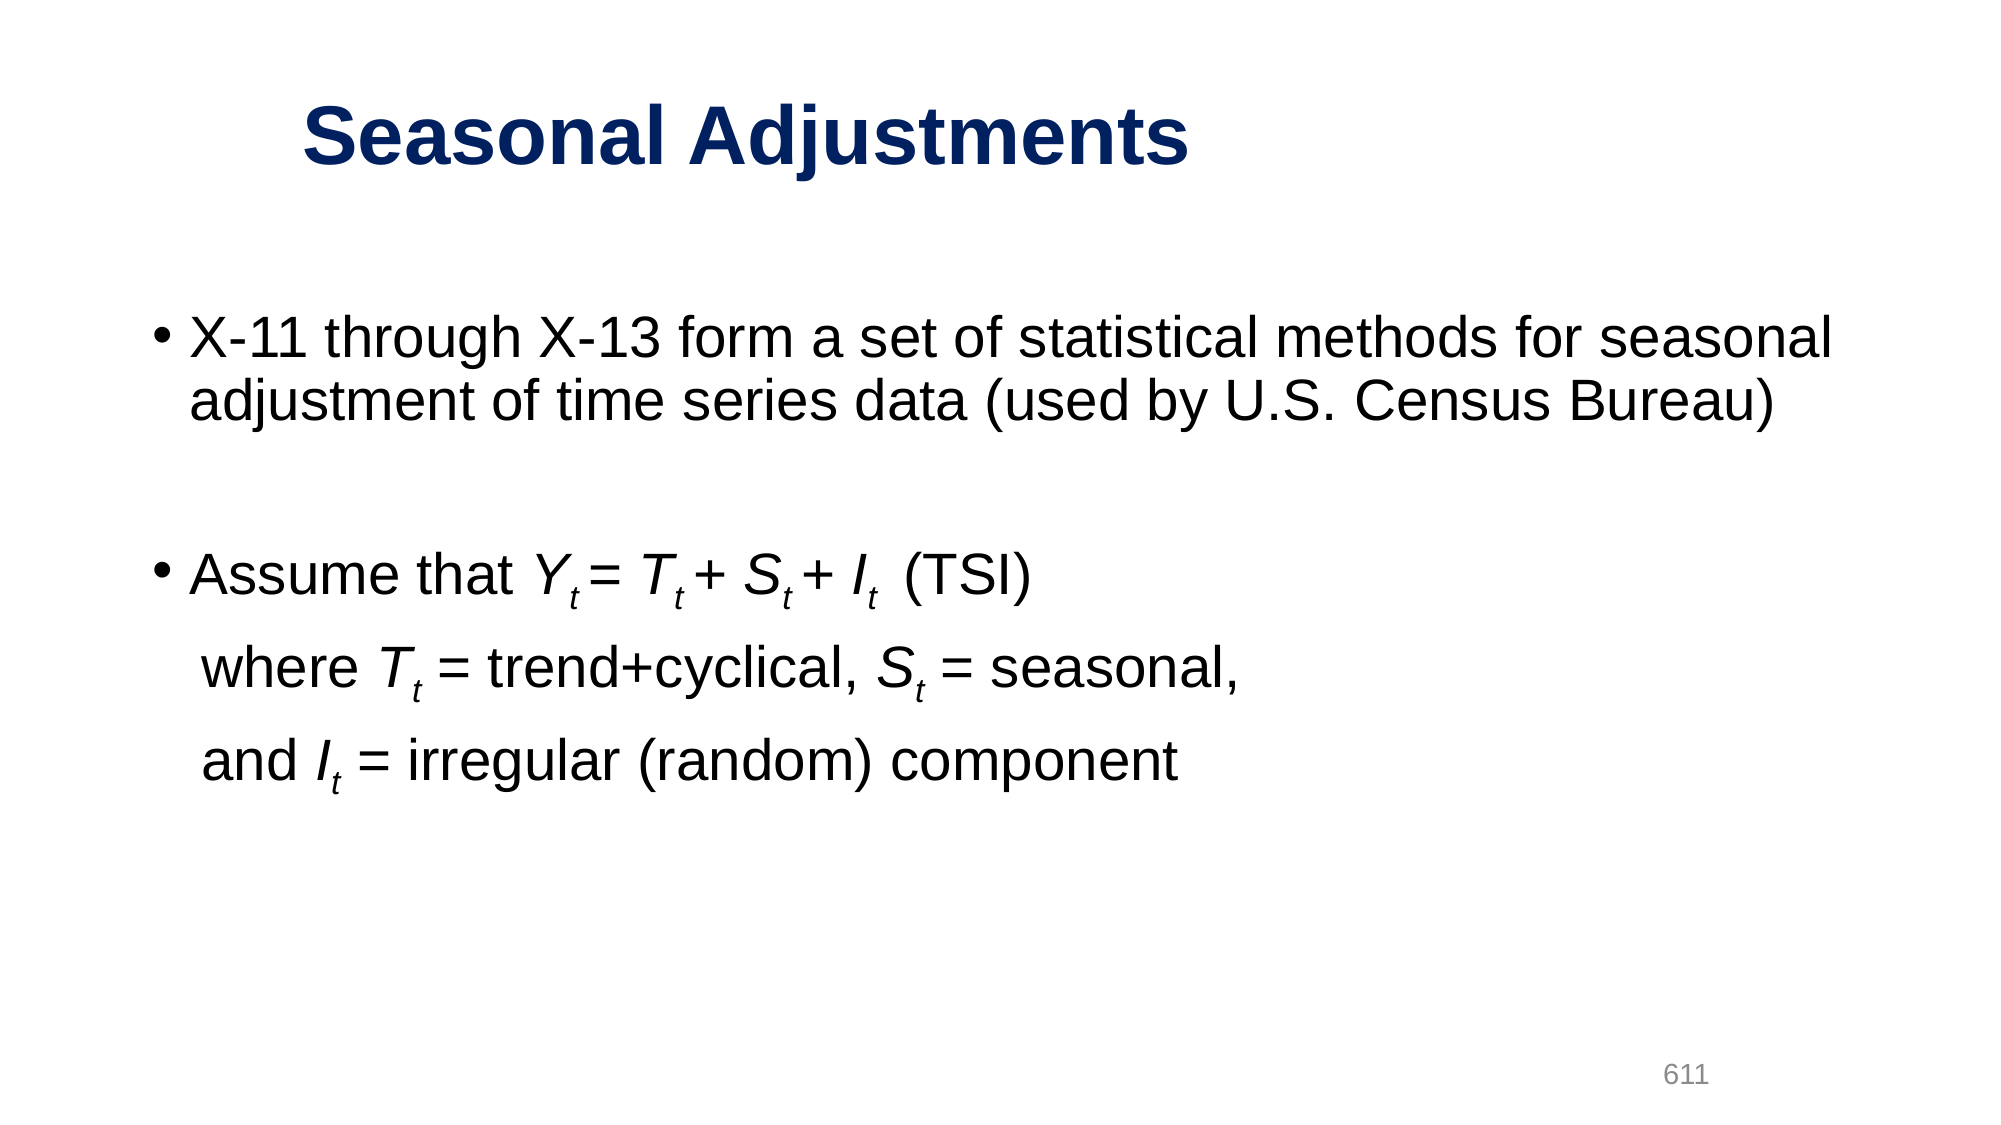

# Seasonal Adjustments
X-11 through X-13 form a set of statistical methods for seasonal adjustment of time series data (used by U.S. Census Bureau)

Assume that Yt = Tt + St + It  (TSI)
   where Tt = trend+cyclical, St = seasonal,
   and It = irregular (random) component

611